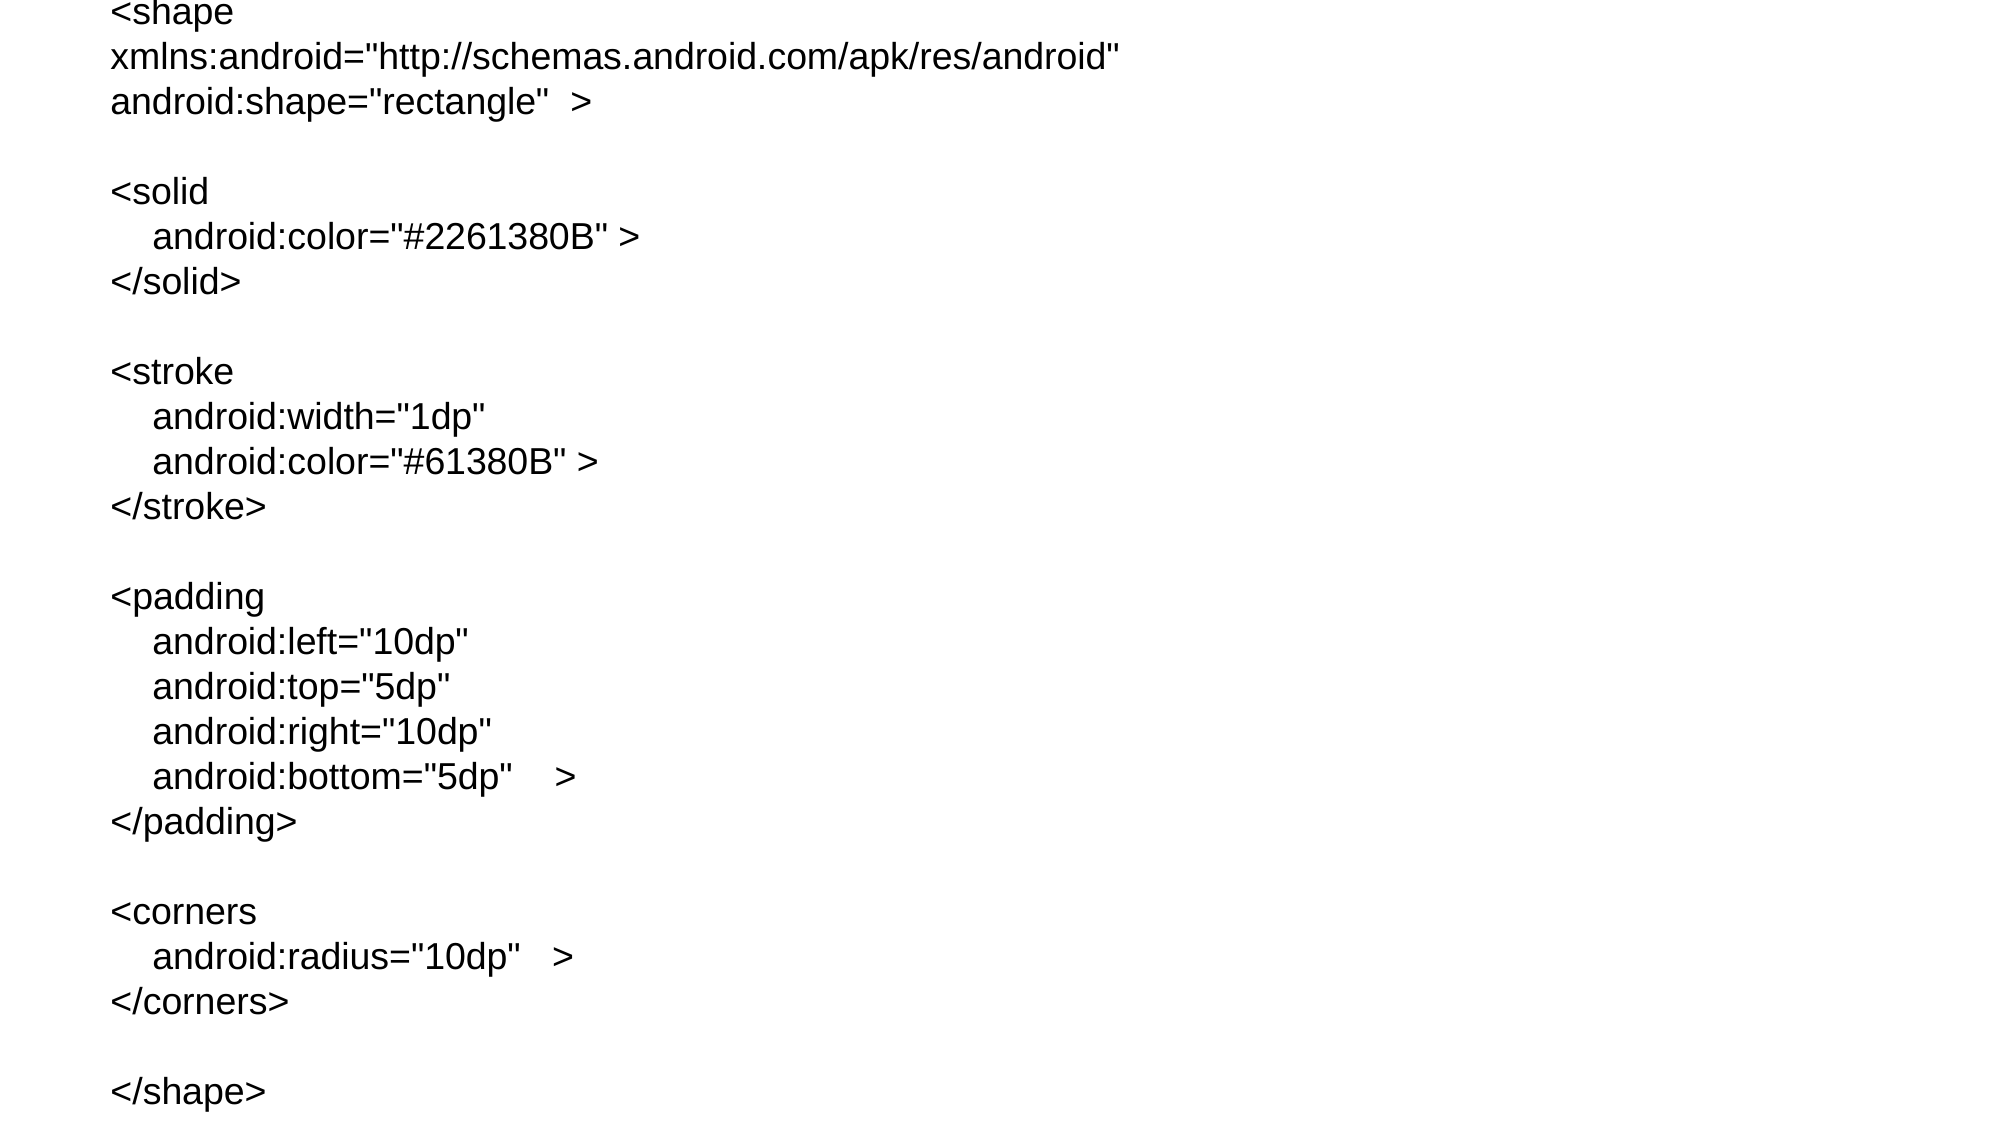

<shape
xmlns:android="http://schemas.android.com/apk/res/android"
android:shape="rectangle"  >

<solid
    android:color="#2261380B" >
</solid>

<stroke
    android:width="1dp"
    android:color="#61380B" >
</stroke>

<padding
    android:left="10dp"
    android:top="5dp"
    android:right="10dp"
    android:bottom="5dp"    >
</padding>

<corners
    android:radius="10dp"   >
</corners>

</shape>